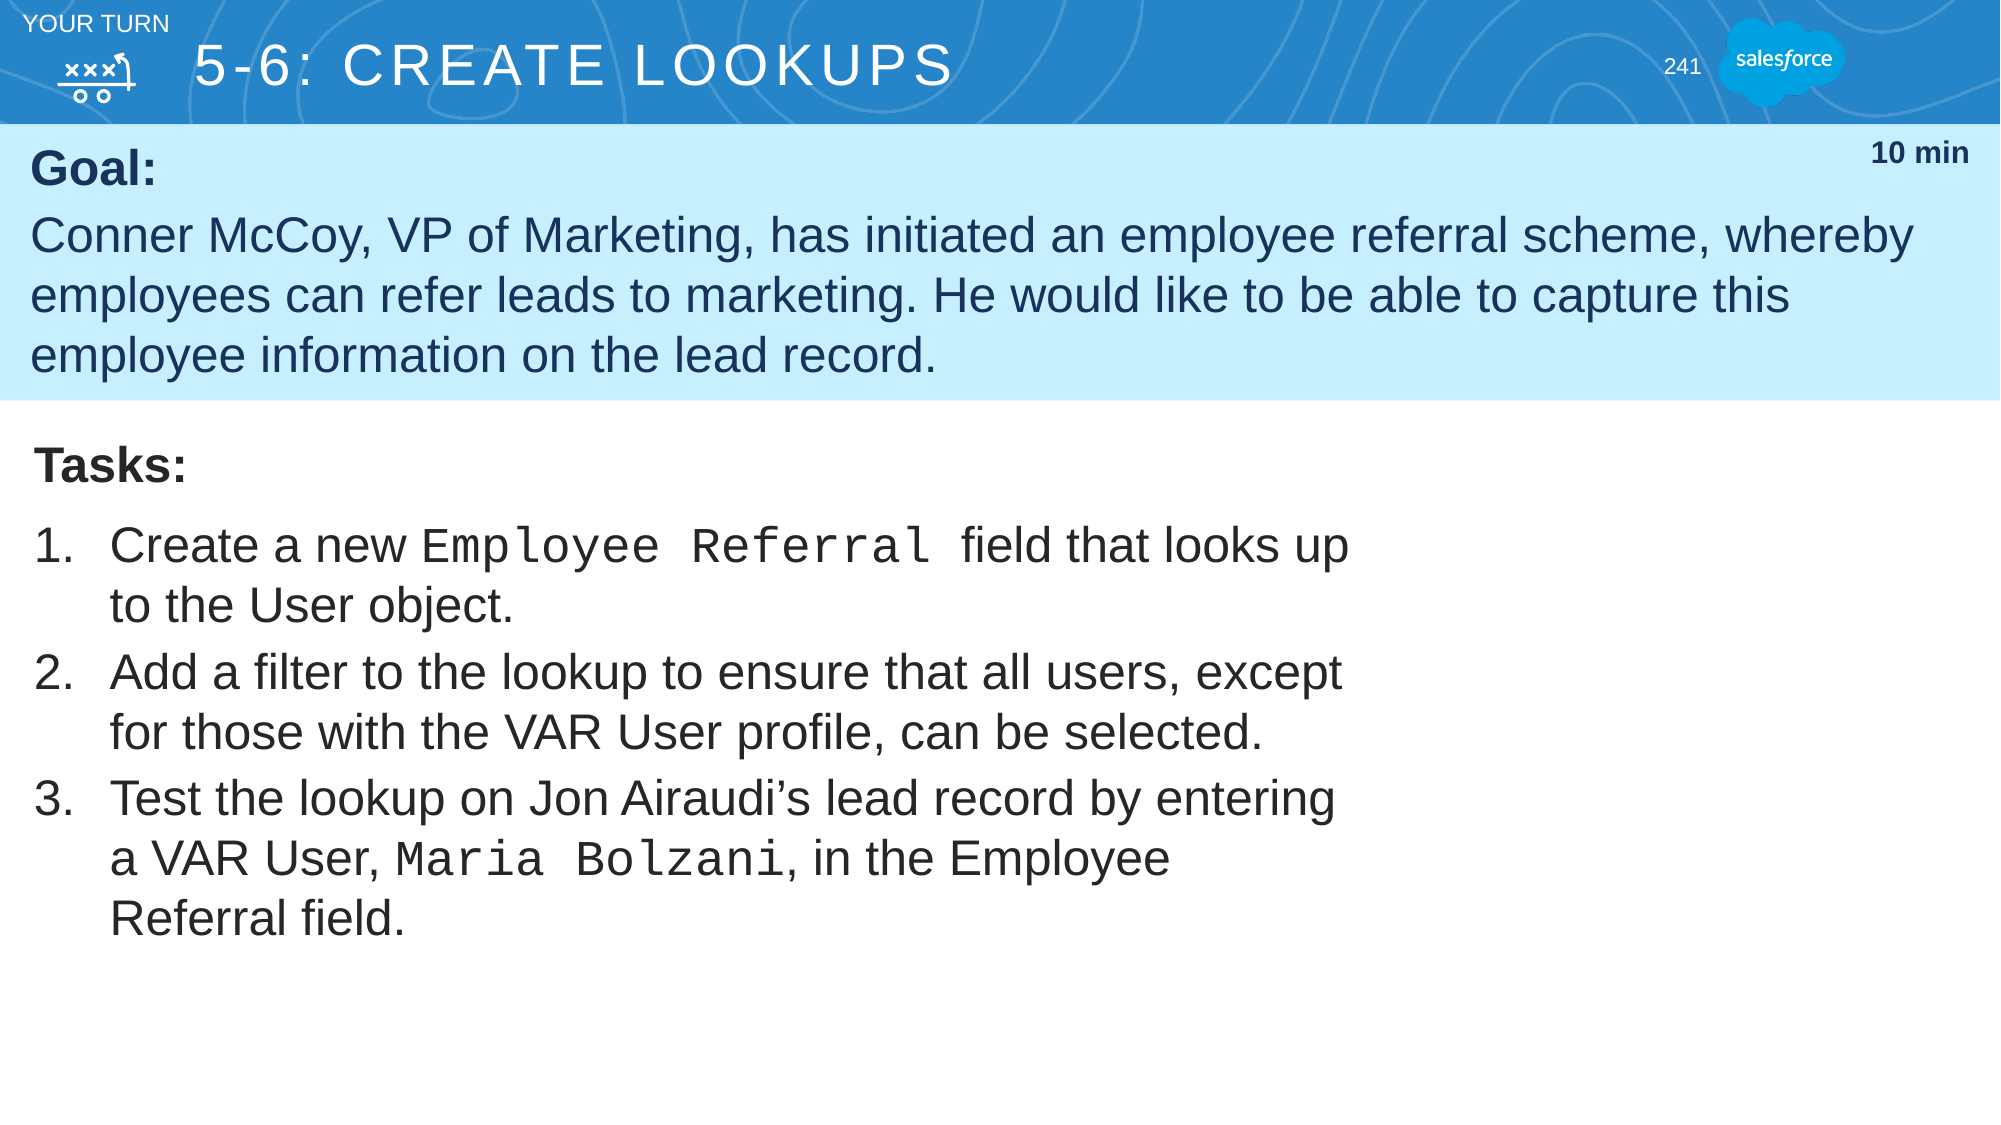

YOUR TURN
# 5-6: Create Lookups
241
Goal:
Conner McCoy, VP of Marketing, has initiated an employee referral scheme, whereby employees can refer leads to marketing. He would like to be able to capture this employee information on the lead record.
10 min
Tasks:
Create a new Employee Referral field that looks up to the User object.
Add a filter to the lookup to ensure that all users, except for those with the VAR User profile, can be selected.
Test the lookup on Jon Airaudi’s lead record by entering a VAR User, Maria Bolzani, in the Employee Referral field.